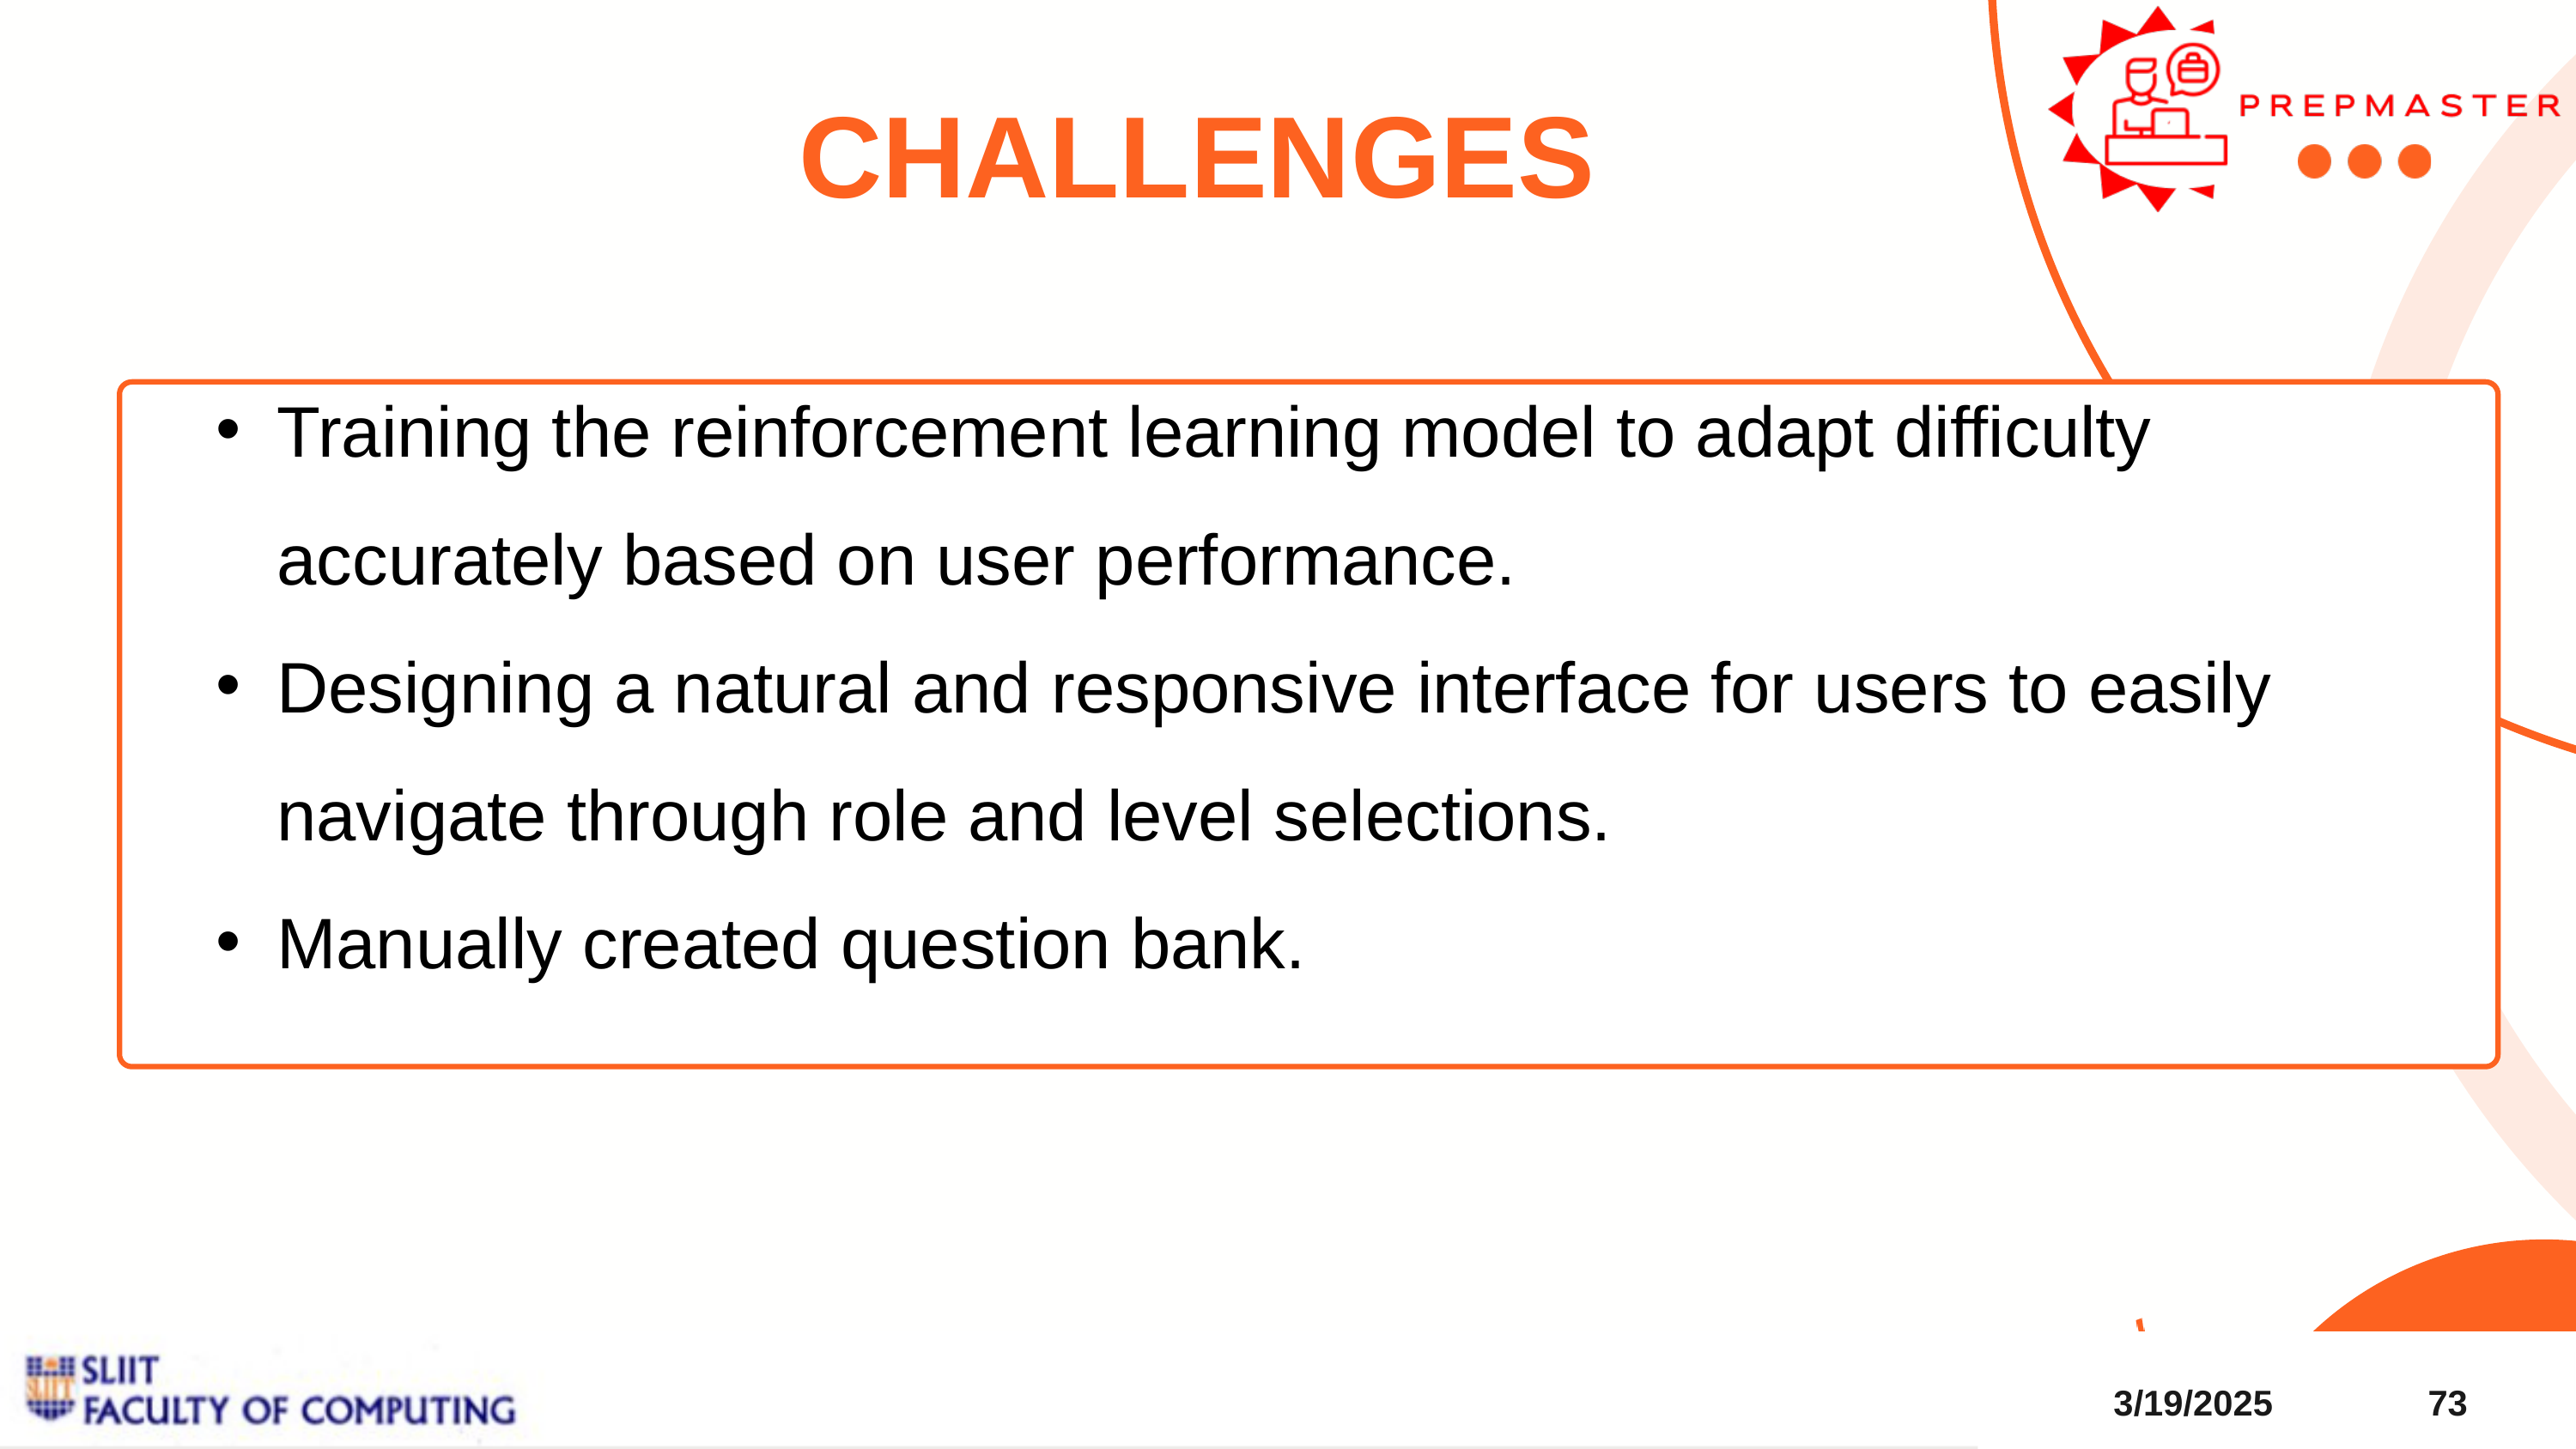

CHALLENGES

Training the reinforcement learning model to adapt difficulty accurately based on user performance.
Designing a natural and responsive interface for users to easily navigate through role and level selections.
Manually created question bank.

3/19/2025
73